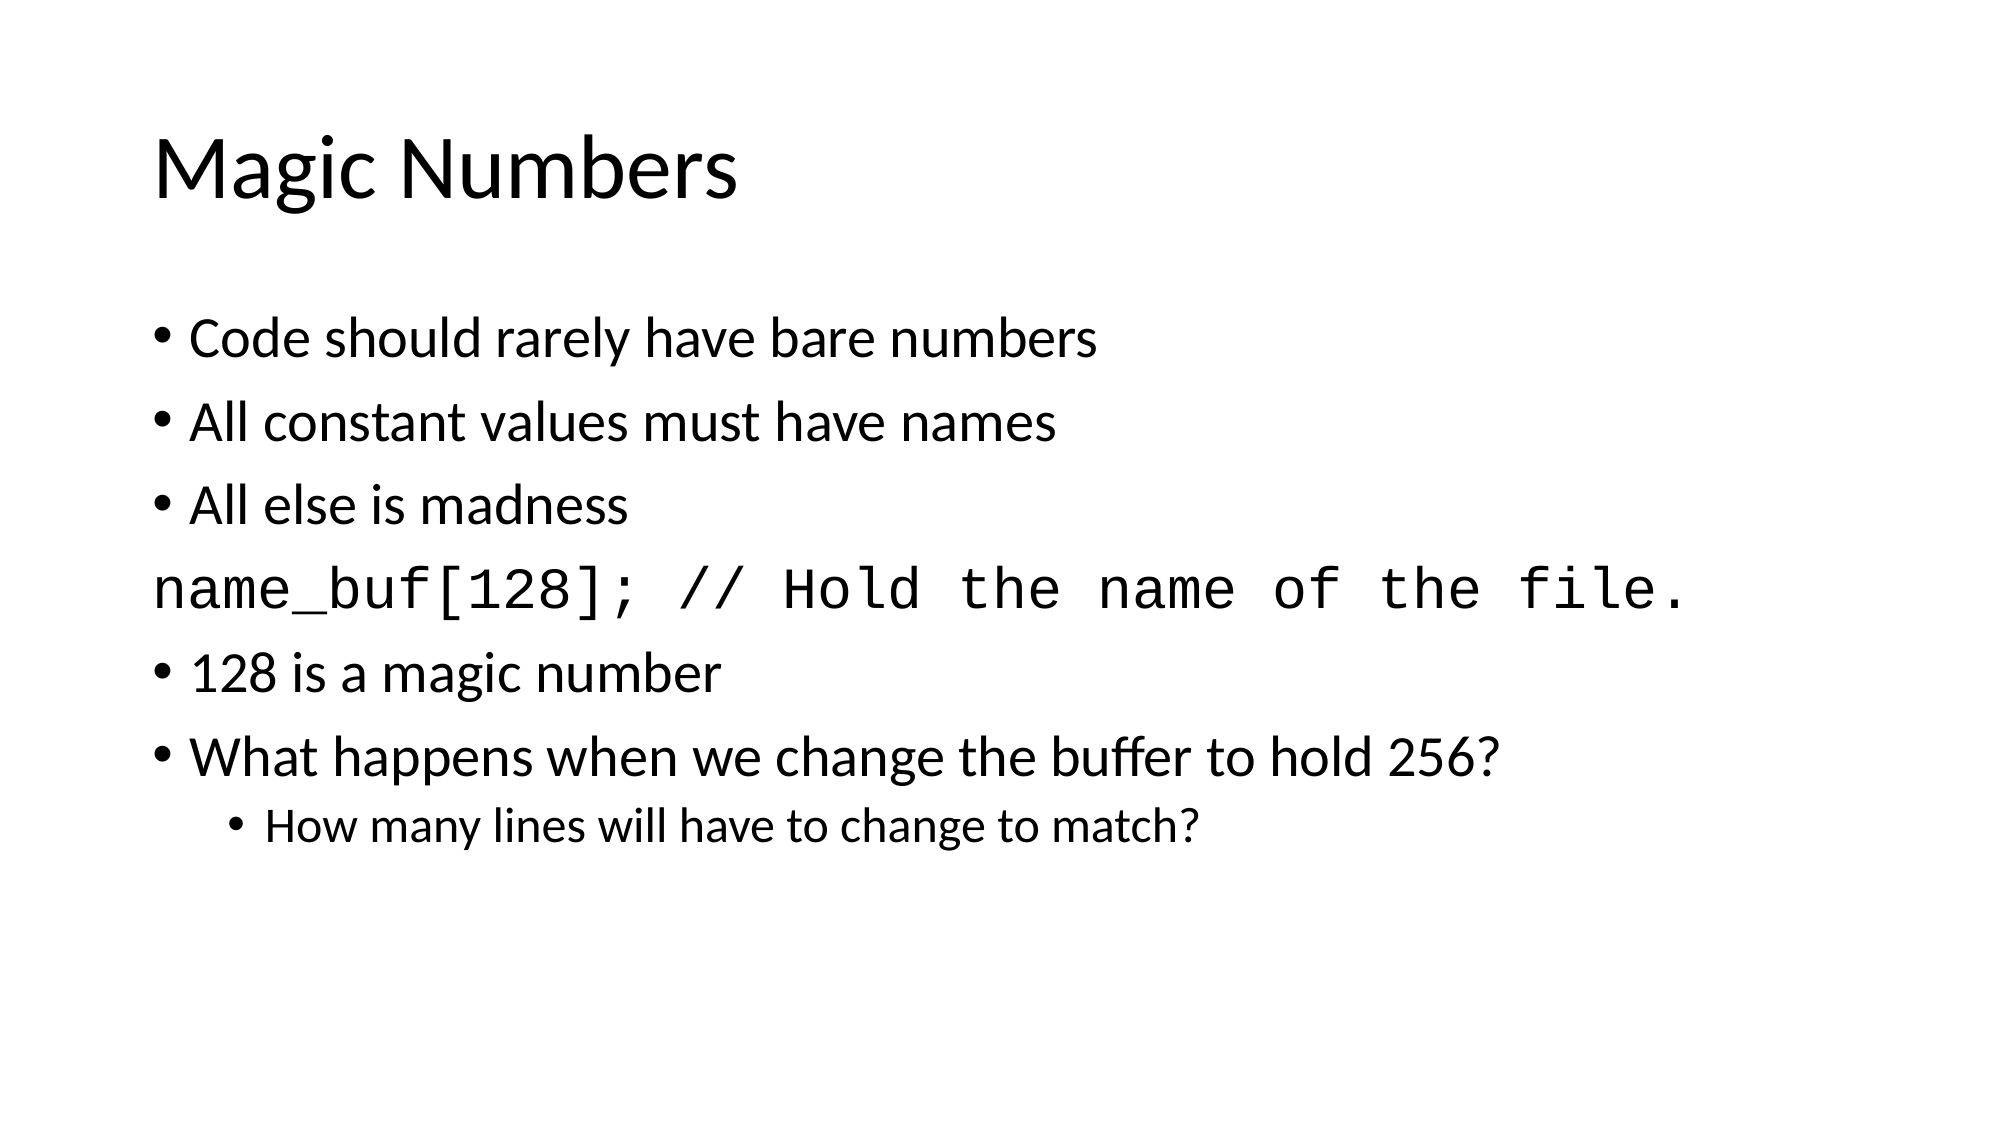

# Magic Numbers
Code should rarely have bare numbers
All constant values must have names
All else is madness
name_buf[128]; // Hold the name of the file.
128 is a magic number
What happens when we change the buffer to hold 256?
How many lines will have to change to match?